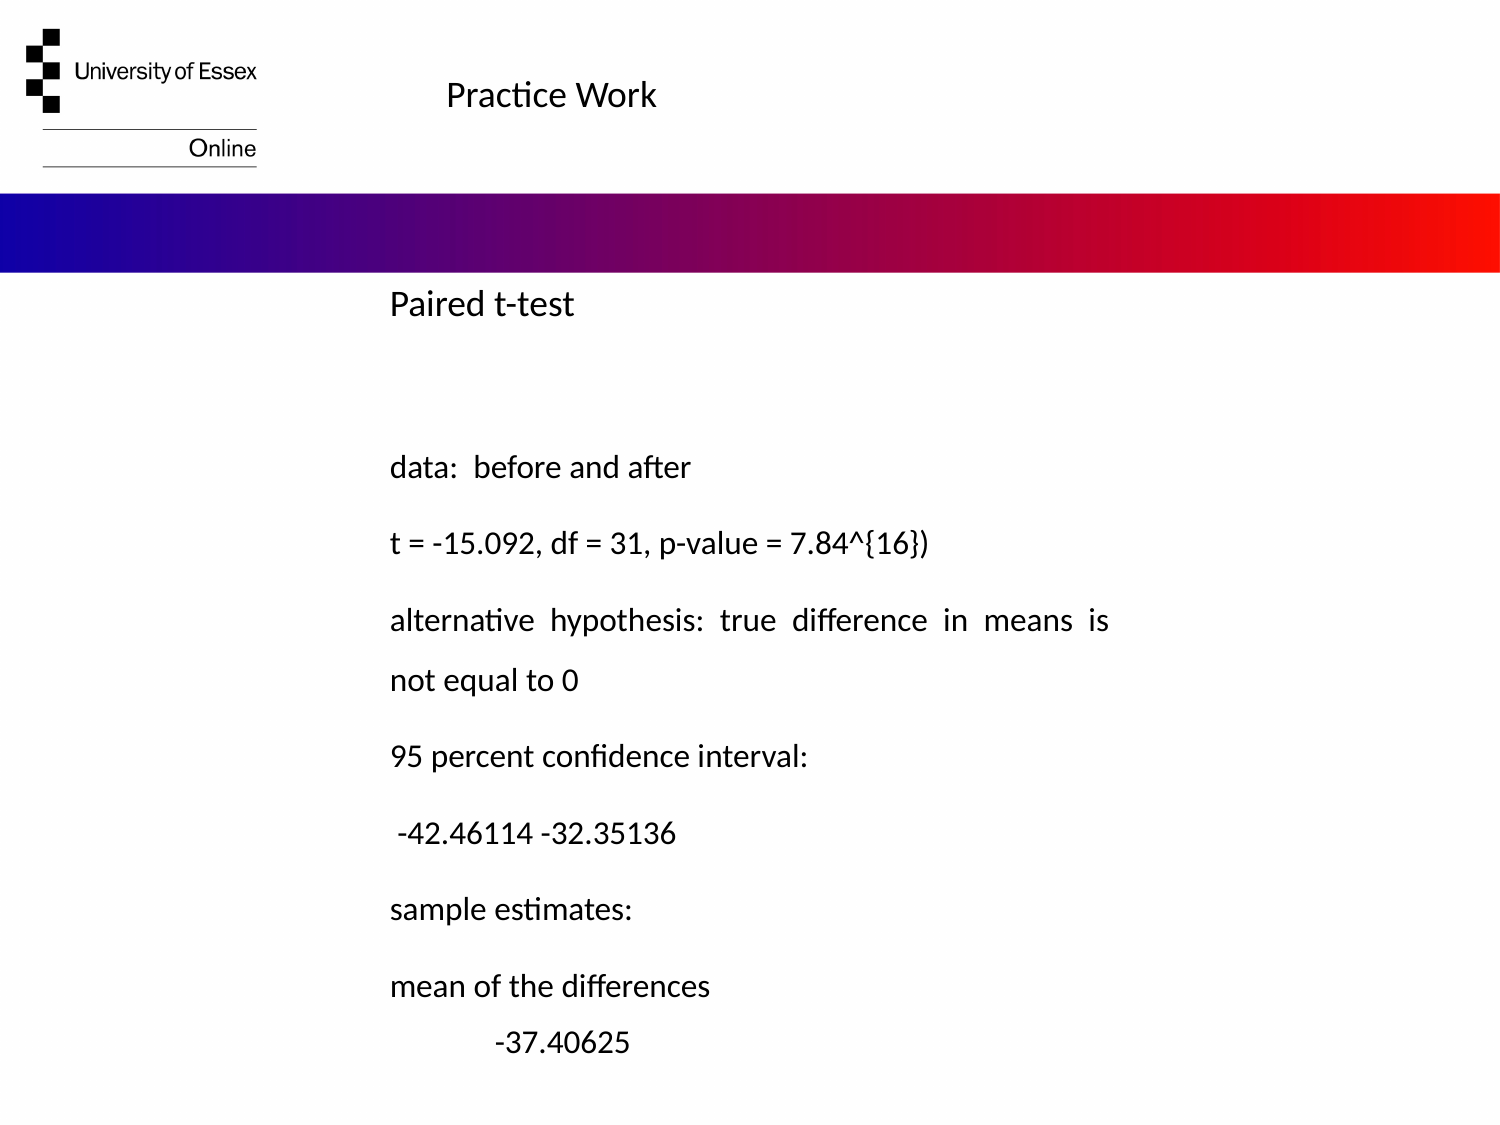

Practice Work
Paired t-test

data:  before and after
t = -15.092, df = 31, p-value = 7.84^{16})
alternative hypothesis: true difference in means is not equal to 0
95 percent confidence interval:
 -42.46114 -32.35136
sample estimates:
mean of the differences
              -37.40625